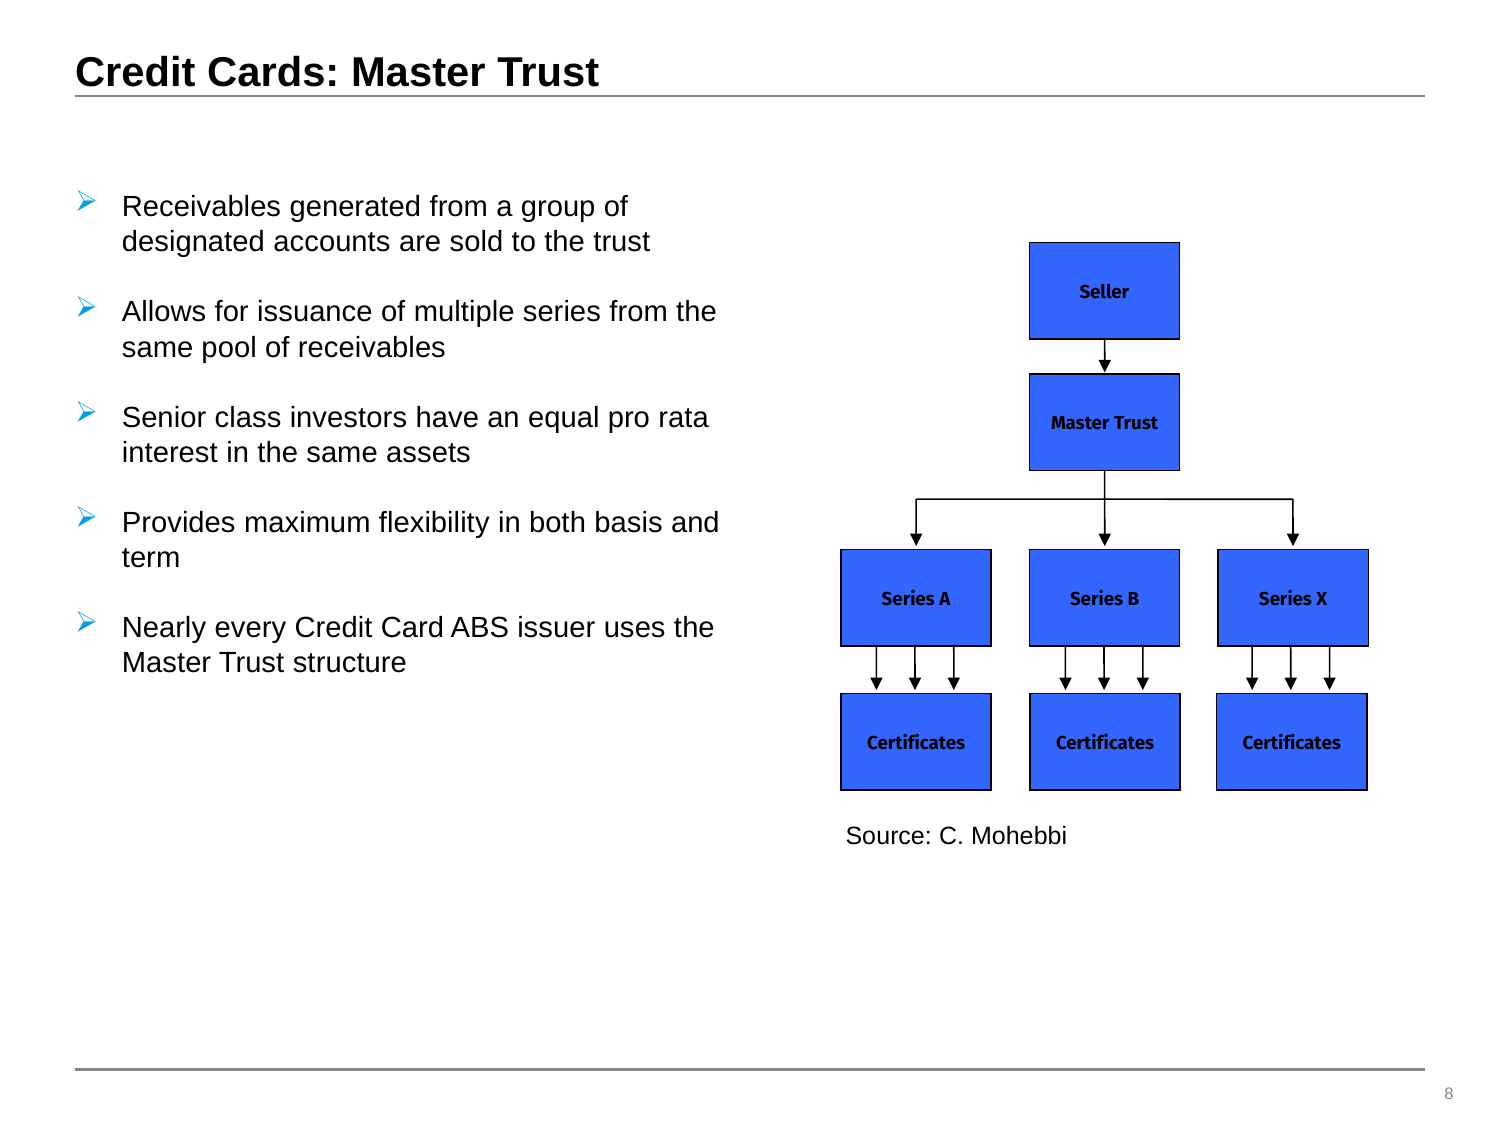

# Credit Cards: Master Trust
Receivables generated from a group of designated accounts are sold to the trust

Allows for issuance of multiple series from the same pool of receivables

Senior class investors have an equal pro rata interest in the same assets

Provides maximum flexibility in both basis and term

Nearly every Credit Card ABS issuer uses the Master Trust structure

Seller

Master Trust

Series A
Series B
Series X

Certificates

Certificates

Certificates
Source: C. Mohebbi